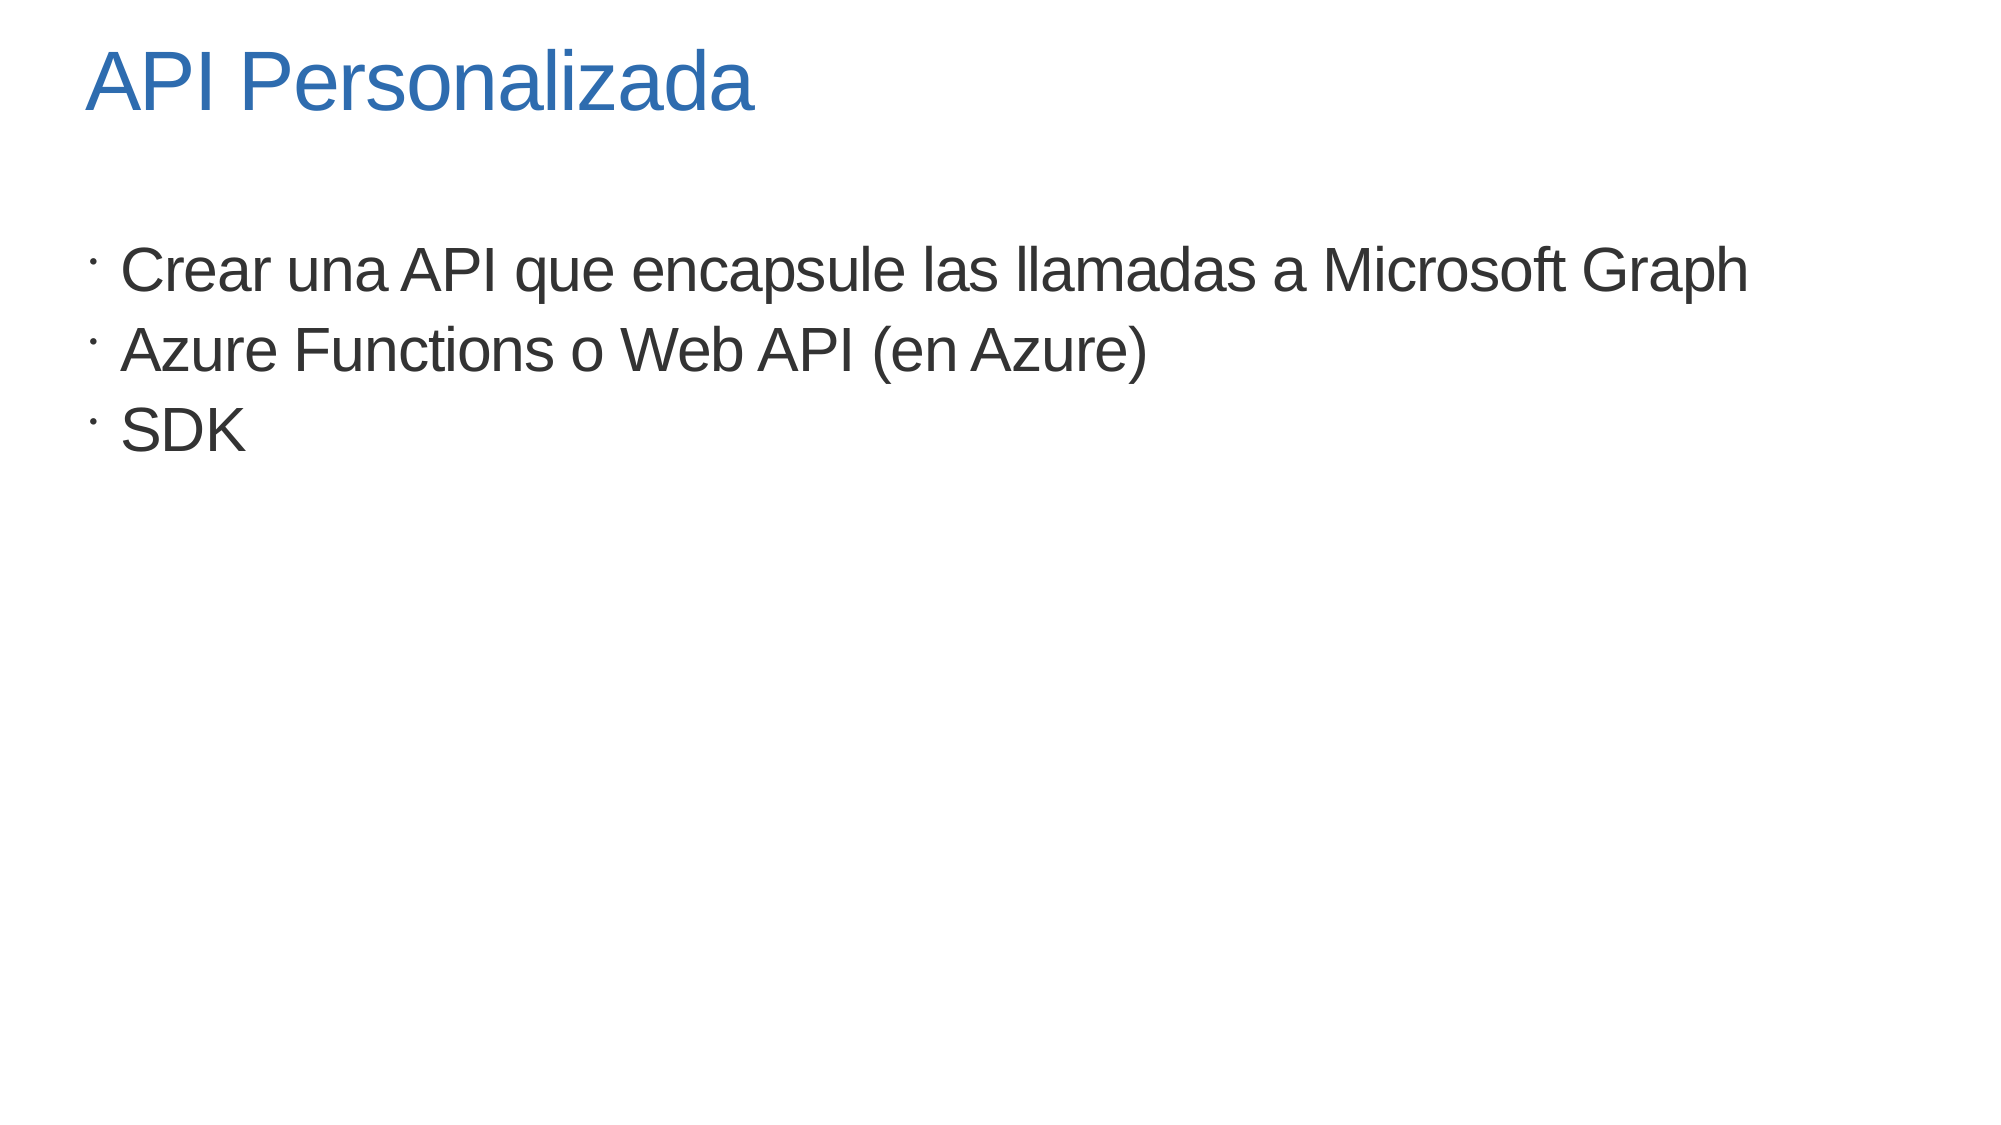

# API Personalizada
Crear una API que encapsule las llamadas a Microsoft Graph
Azure Functions o Web API (en Azure)
SDK